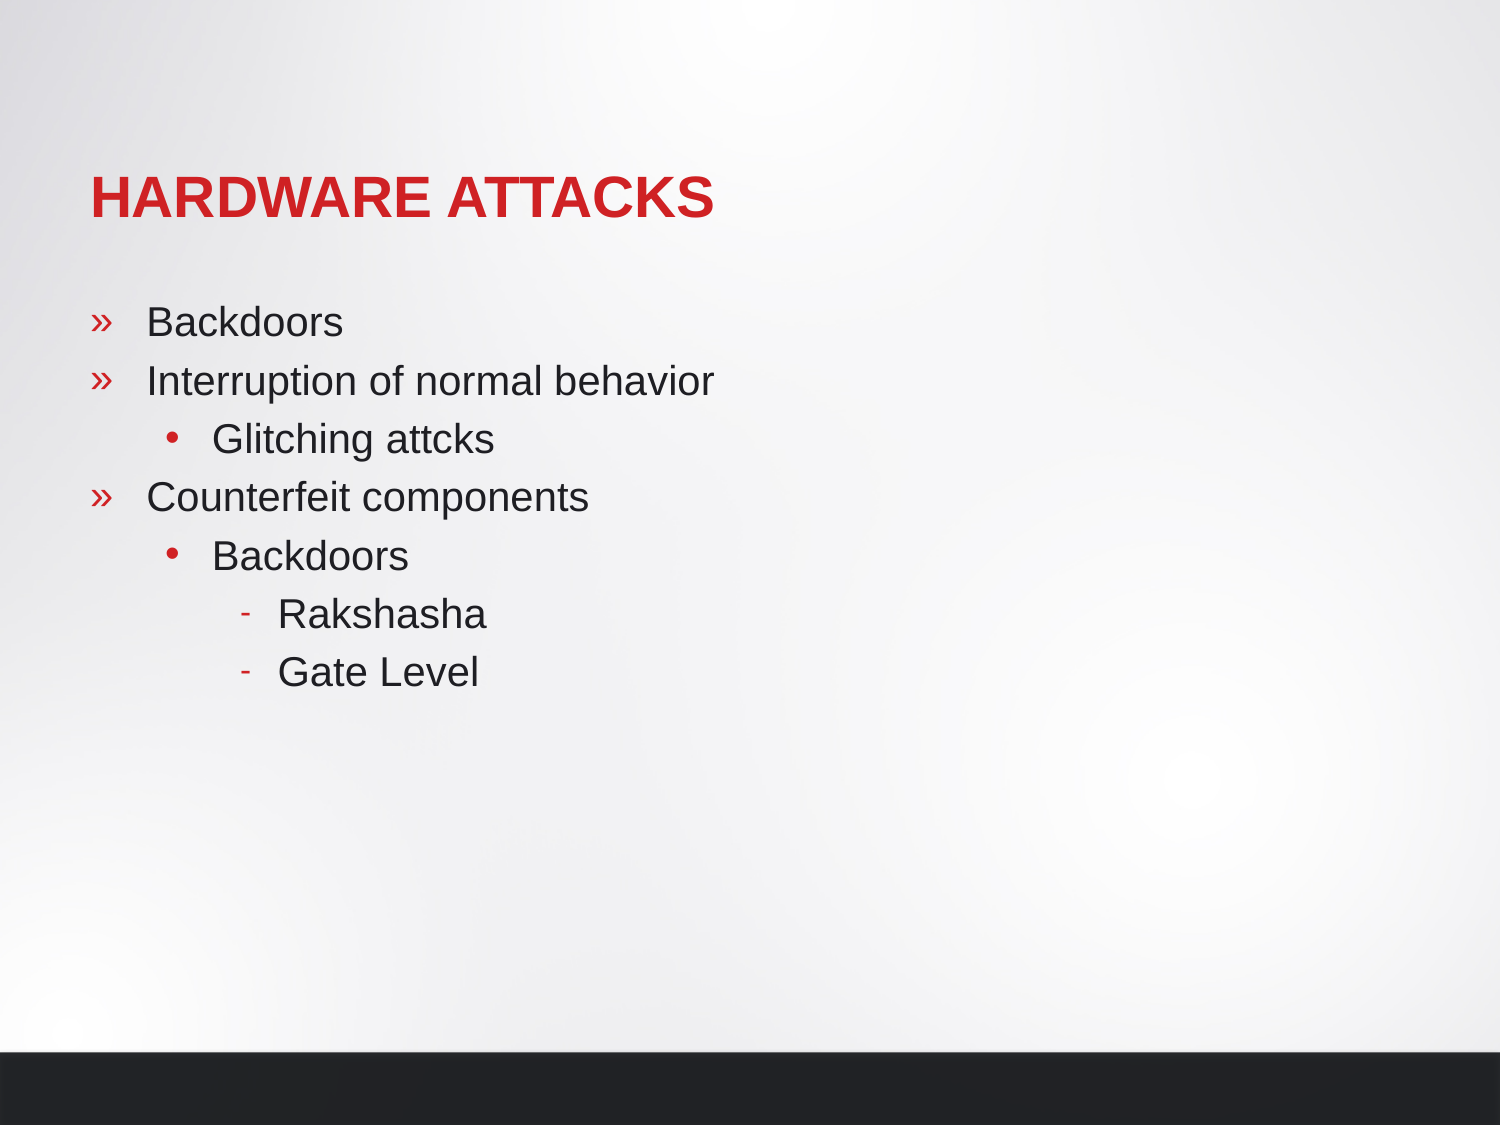

# Hardware attacks
Backdoors
Interruption of normal behavior
Glitching attcks
Counterfeit components
Backdoors
Rakshasha
Gate Level